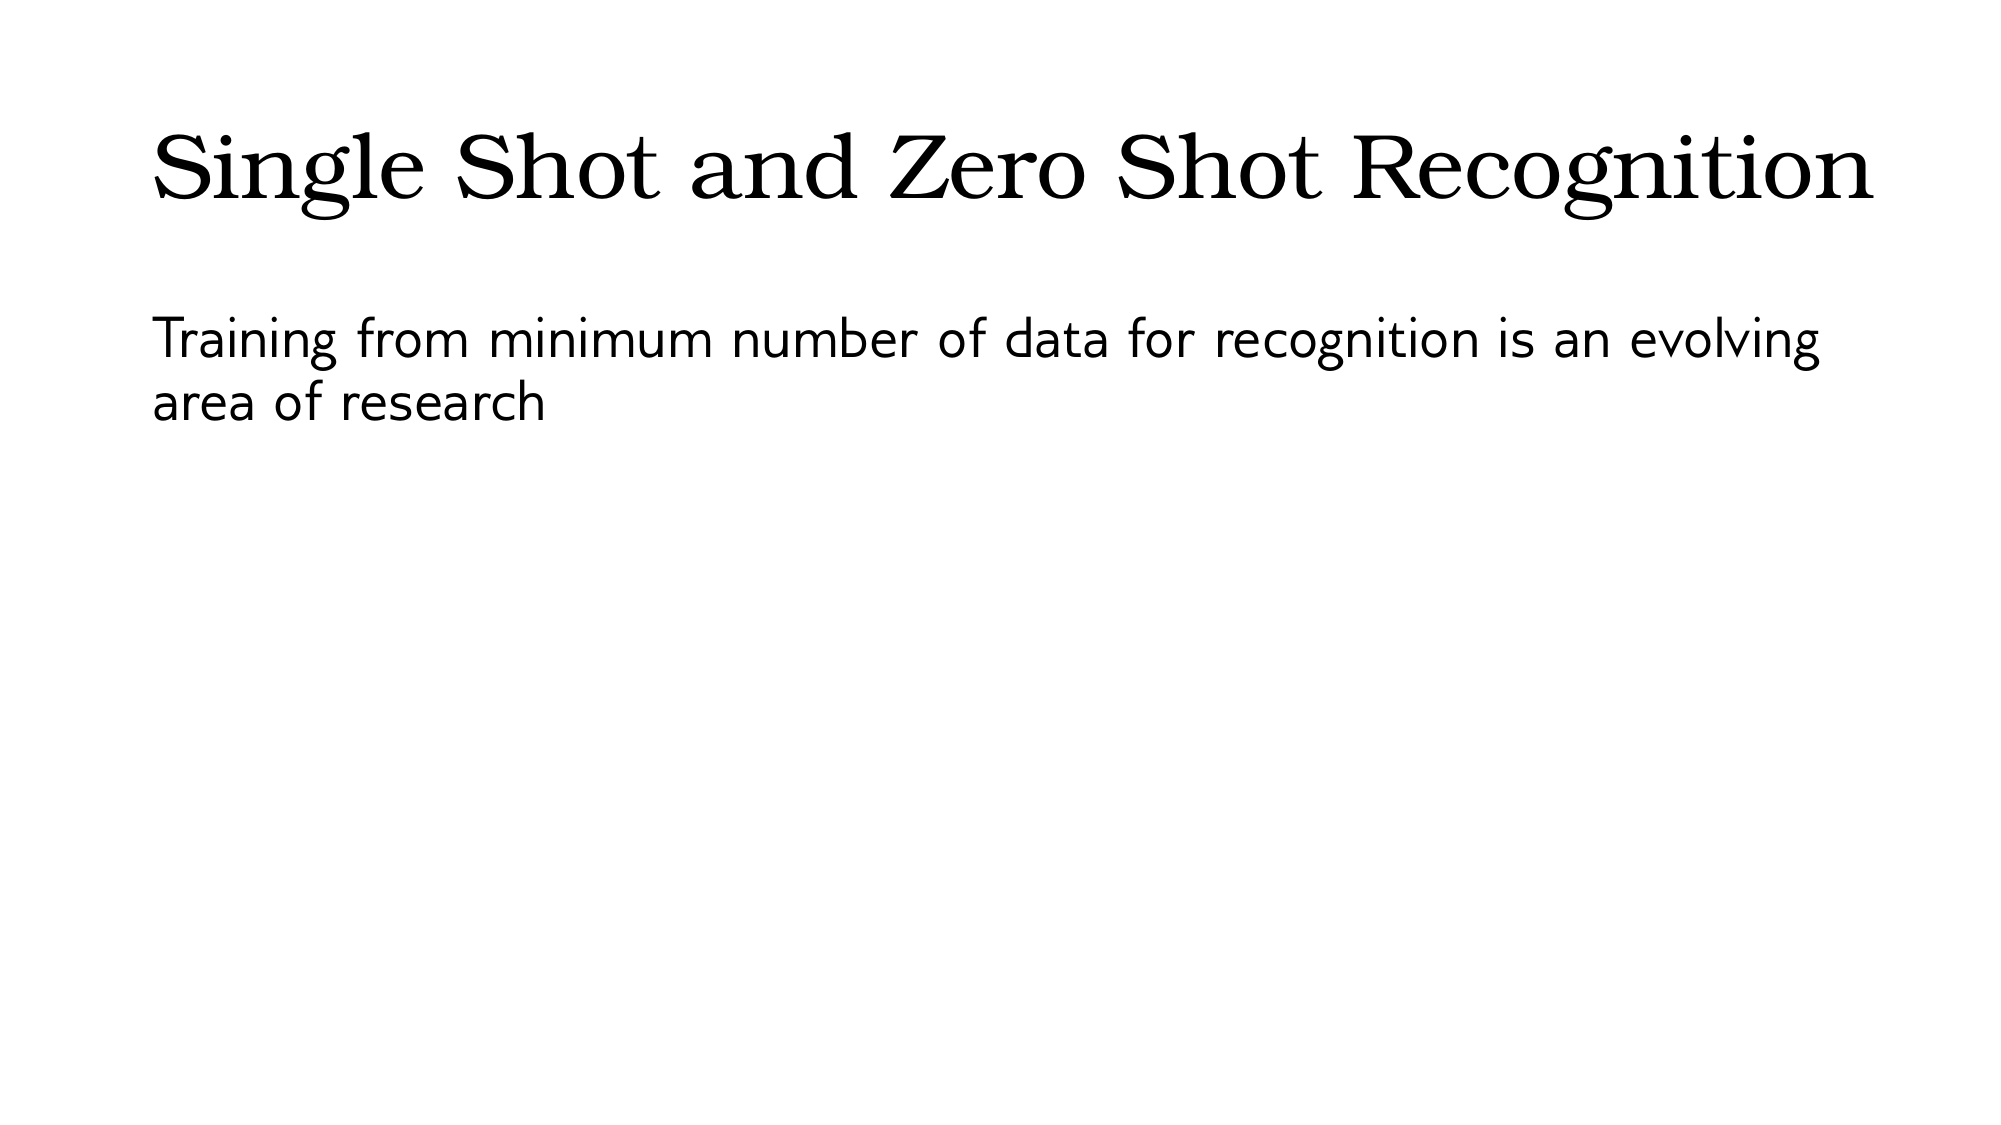

# Single Shot and Zero Shot Recognition
Training from minimum number of data for recognition is an evolving area of research